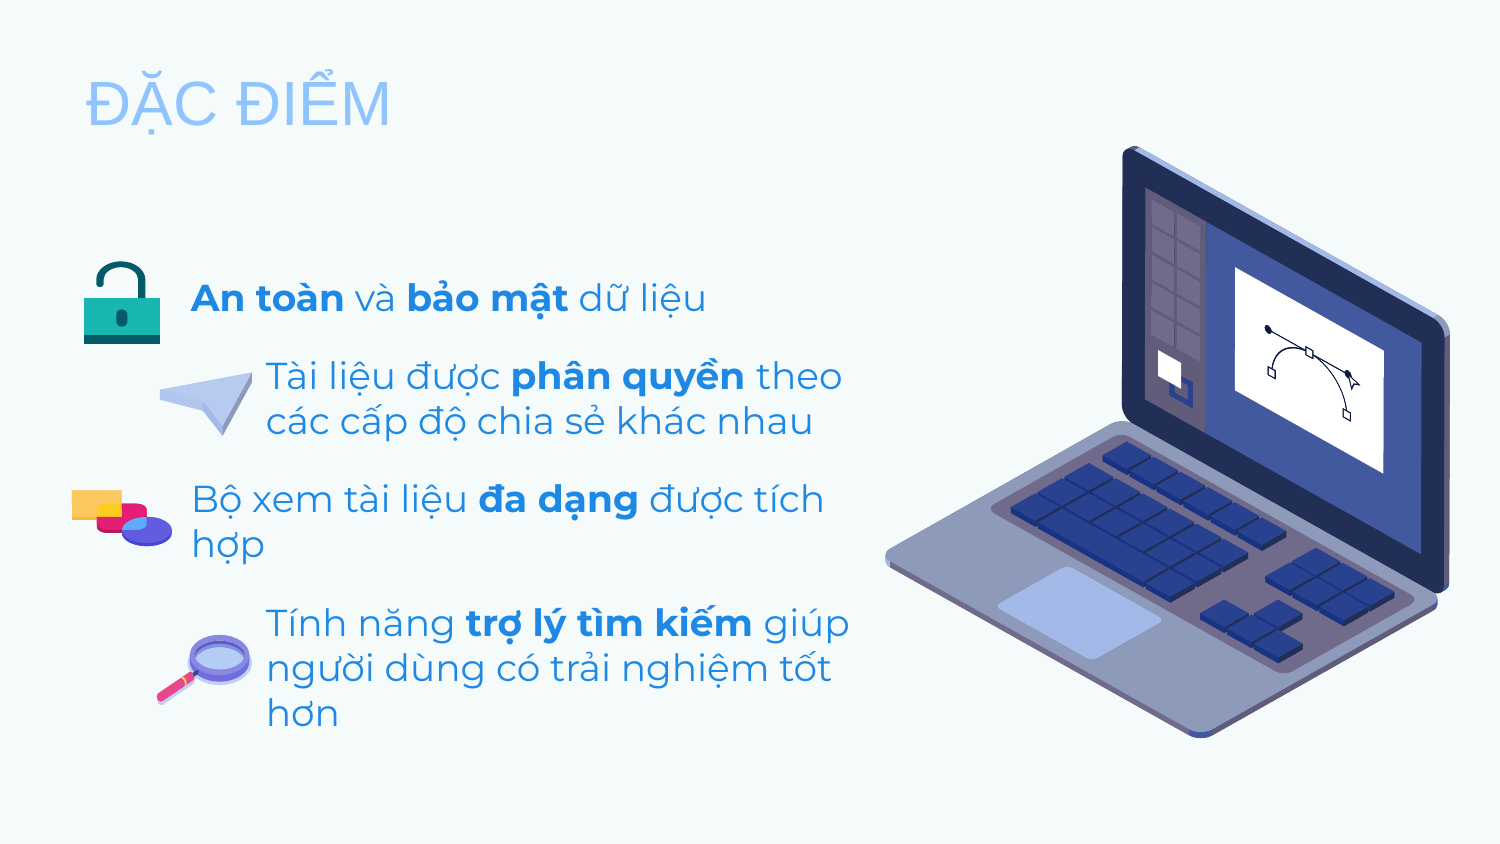

ĐẶC ĐIỂM

An toàn và bảo mật dữ liệu
Tài liệu được phân quyền theo các cấp độ chia sẻ khác nhau
Bộ xem tài liệu đa dạng được tích hợp
Tính năng trợ lý tìm kiếm giúp người dùng có trải nghiệm tốt hơn